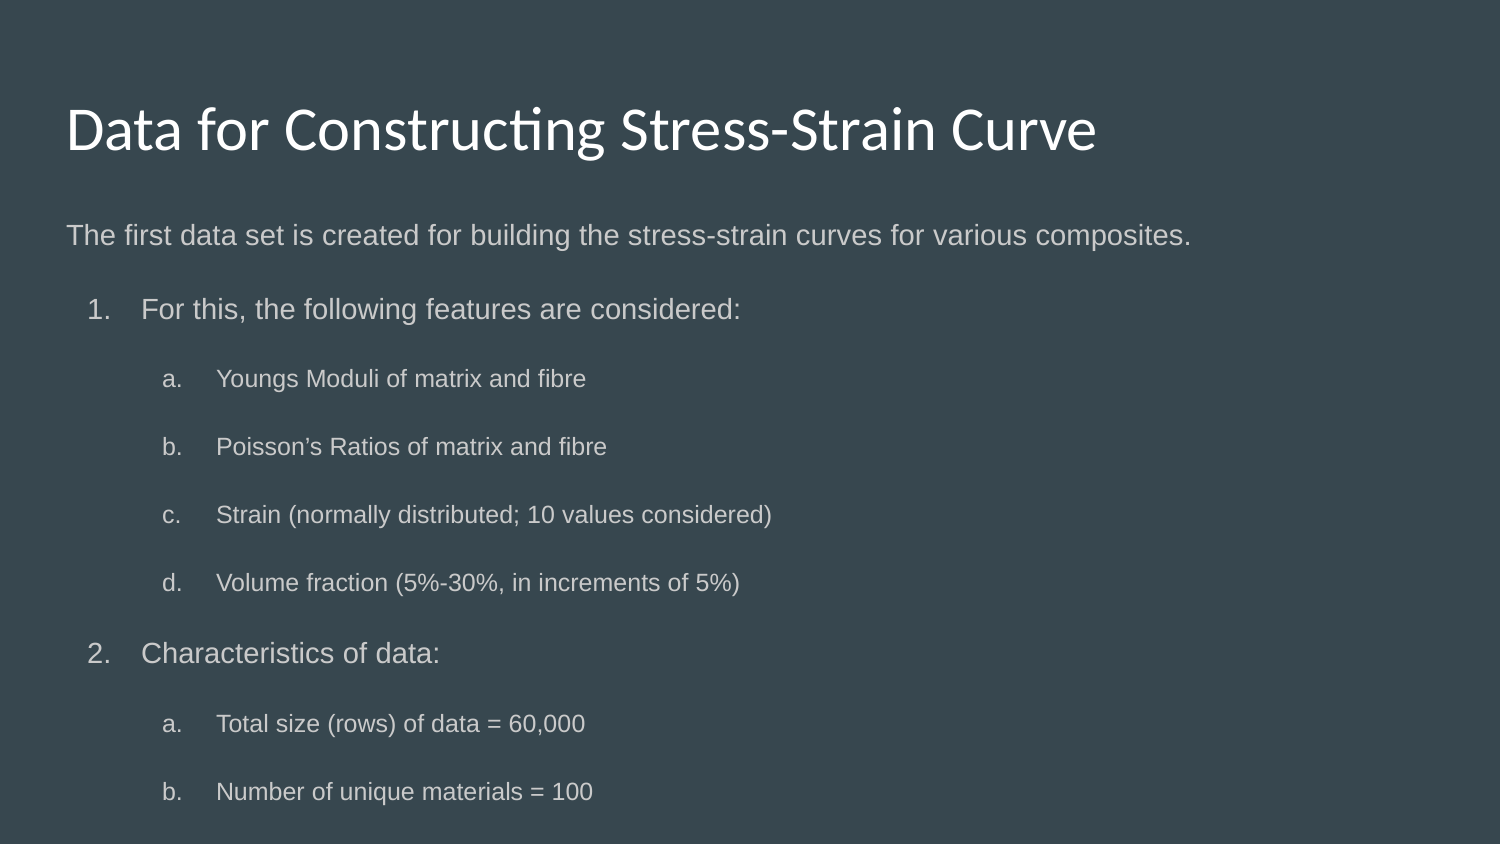

# Data for Constructing Stress-Strain Curve
The first data set is created for building the stress-strain curves for various composites.
For this, the following features are considered:
Youngs Moduli of matrix and fibre
Poisson’s Ratios of matrix and fibre
Strain (normally distributed; 10 values considered)
Volume fraction (5%-30%, in increments of 5%)
Characteristics of data:
Total size (rows) of data = 60,000
Number of unique materials = 100